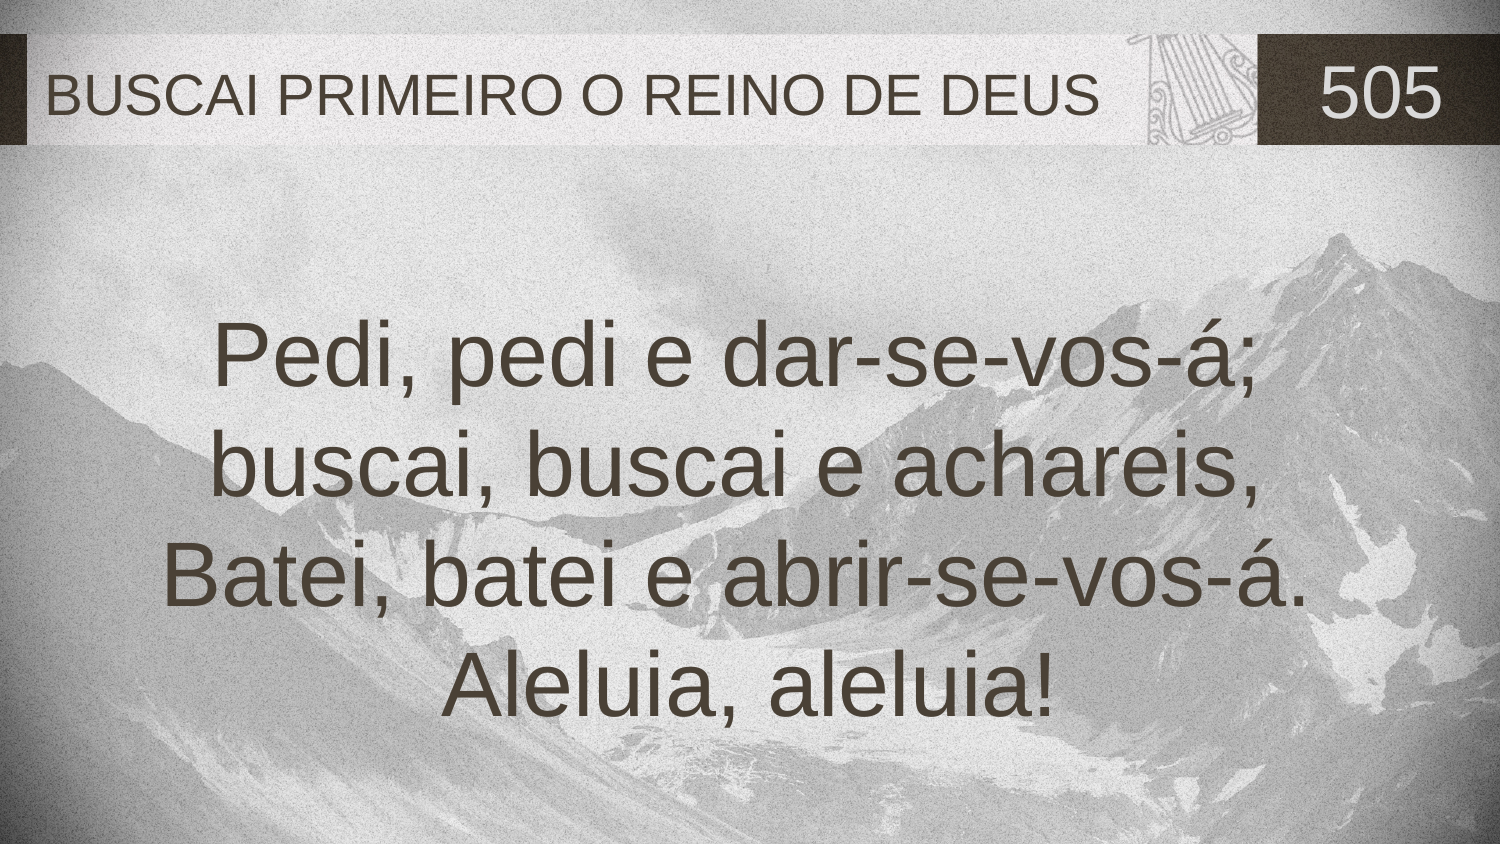

# BUSCAI PRIMEIRO O REINO DE DEUS
505
Pedi, pedi e dar-se-vos-á;
buscai, buscai e achareis,
Batei, batei e abrir-se-vos-á.
Aleluia, aleluia!